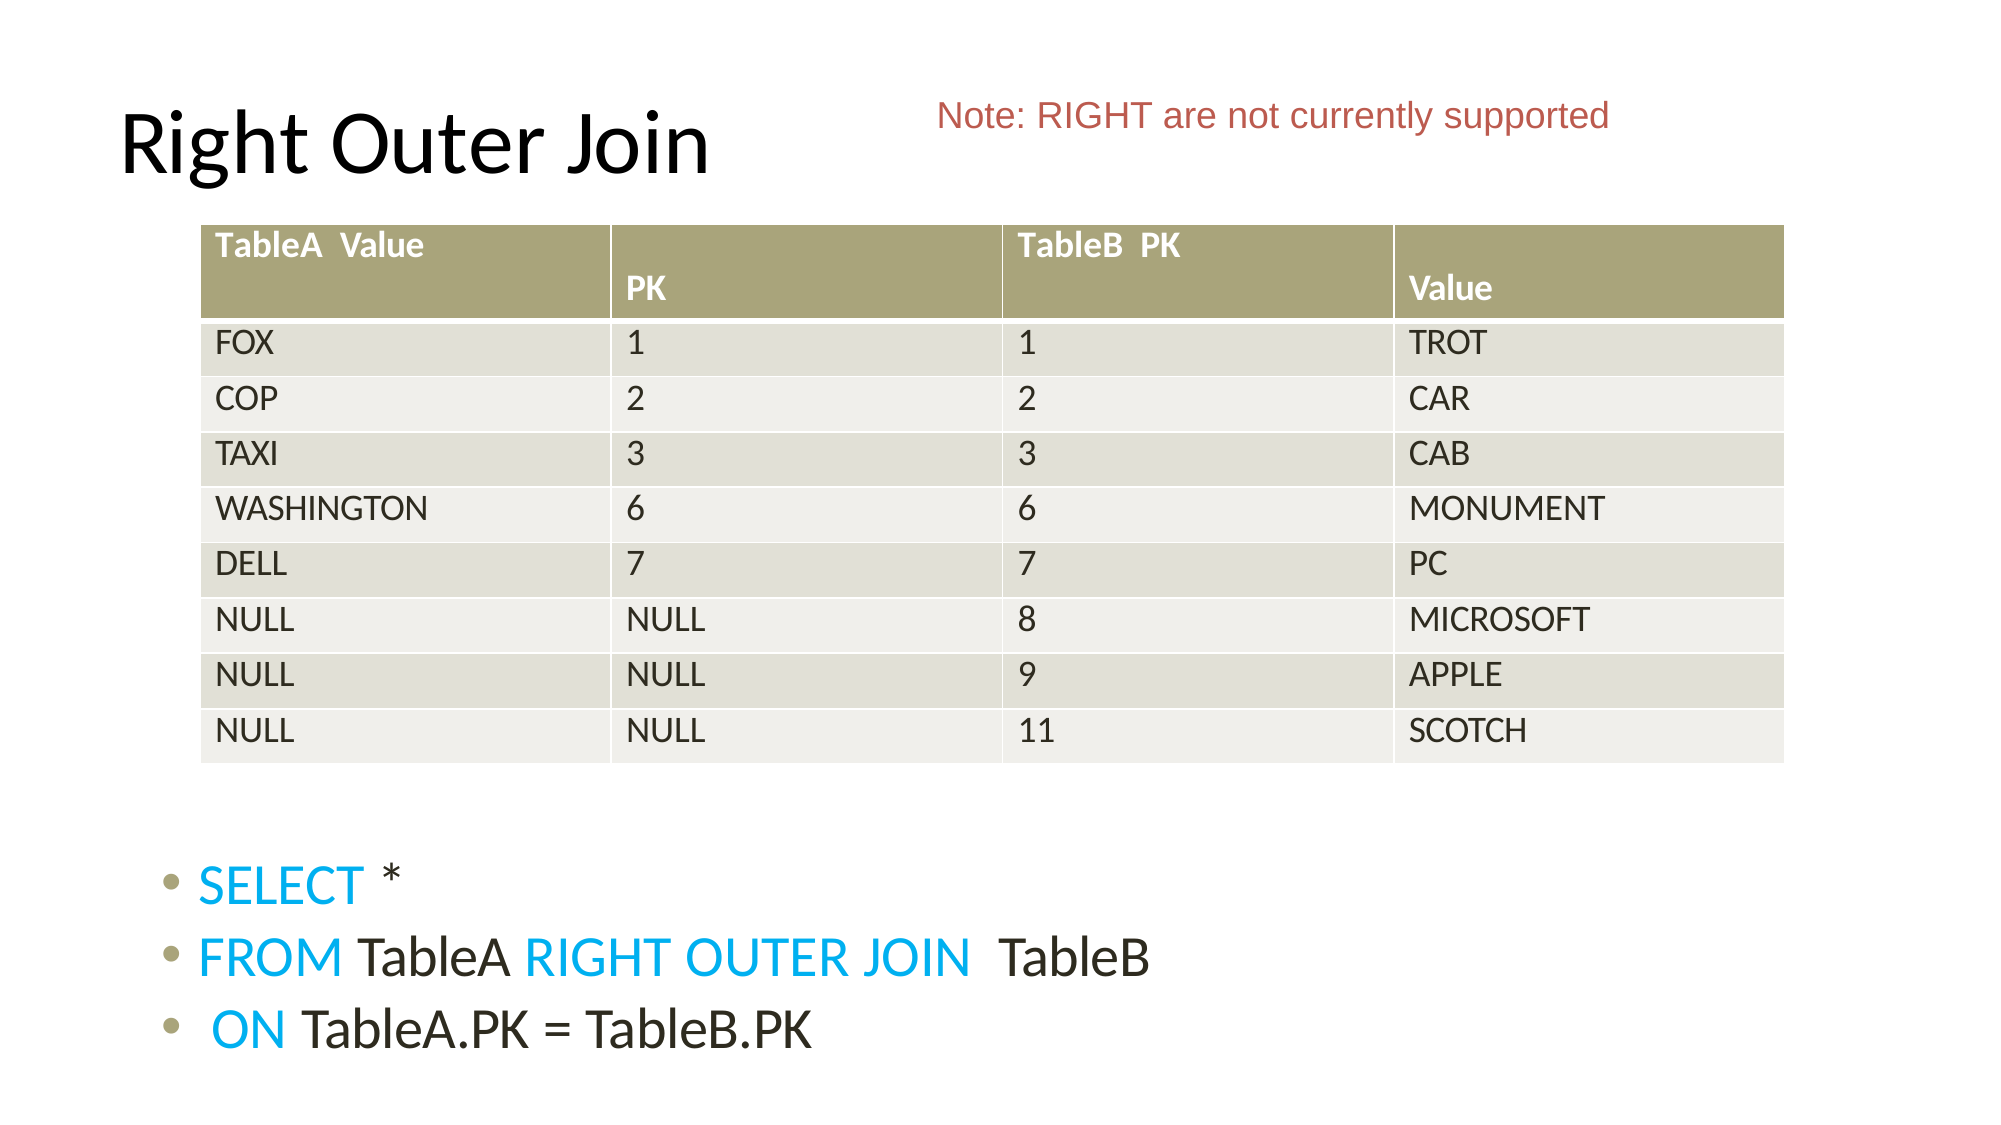

# Right Outer Join
Note: RIGHT are not currently supported
| TableA Value | PK | TableB PK | Value |
| --- | --- | --- | --- |
| FOX | 1 | 1 | TROT |
| COP | 2 | 2 | CAR |
| TAXI | 3 | 3 | CAB |
| WASHINGTON | 6 | 6 | MONUMENT |
| DELL | 7 | 7 | PC |
| NULL | NULL | 8 | MICROSOFT |
| NULL | NULL | 9 | APPLE |
| NULL | NULL | 11 | SCOTCH |
SELECT *
FROM TableA RIGHT OUTER JOIN  TableB
 ON TableA.PK = TableB.PK